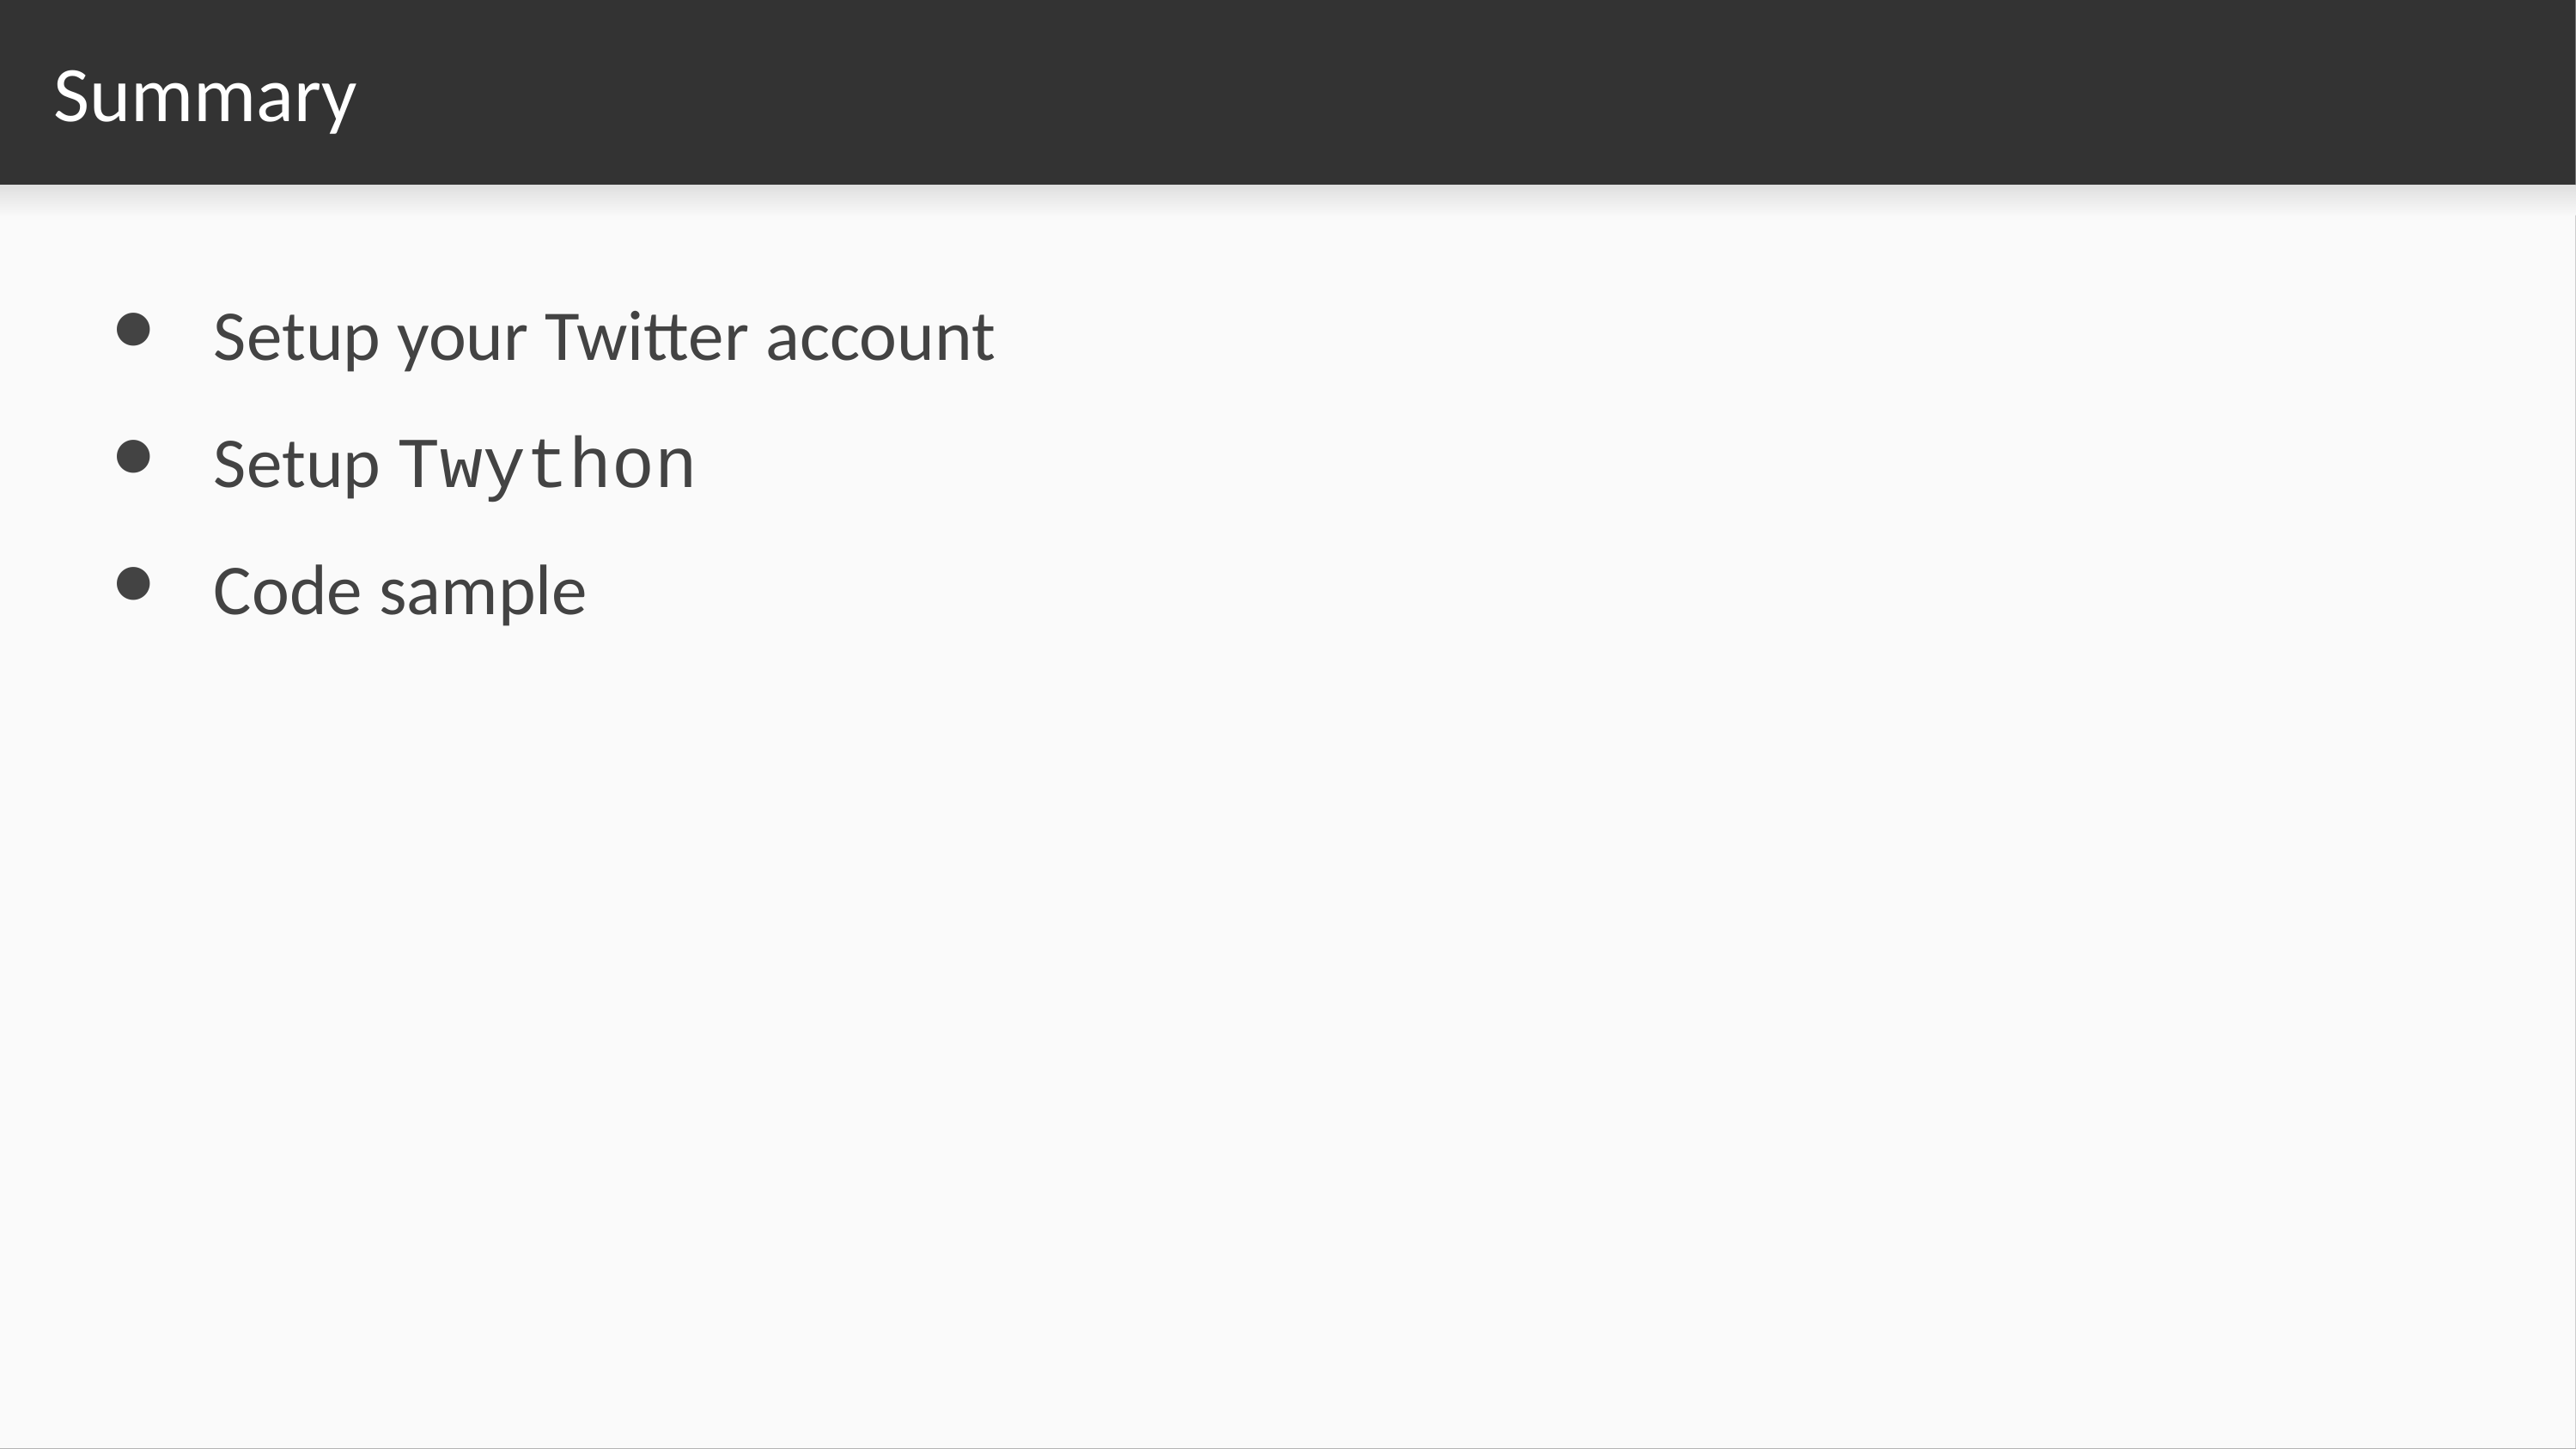

# Summary
Setup your Twitter account
Setup Twython
Code sample